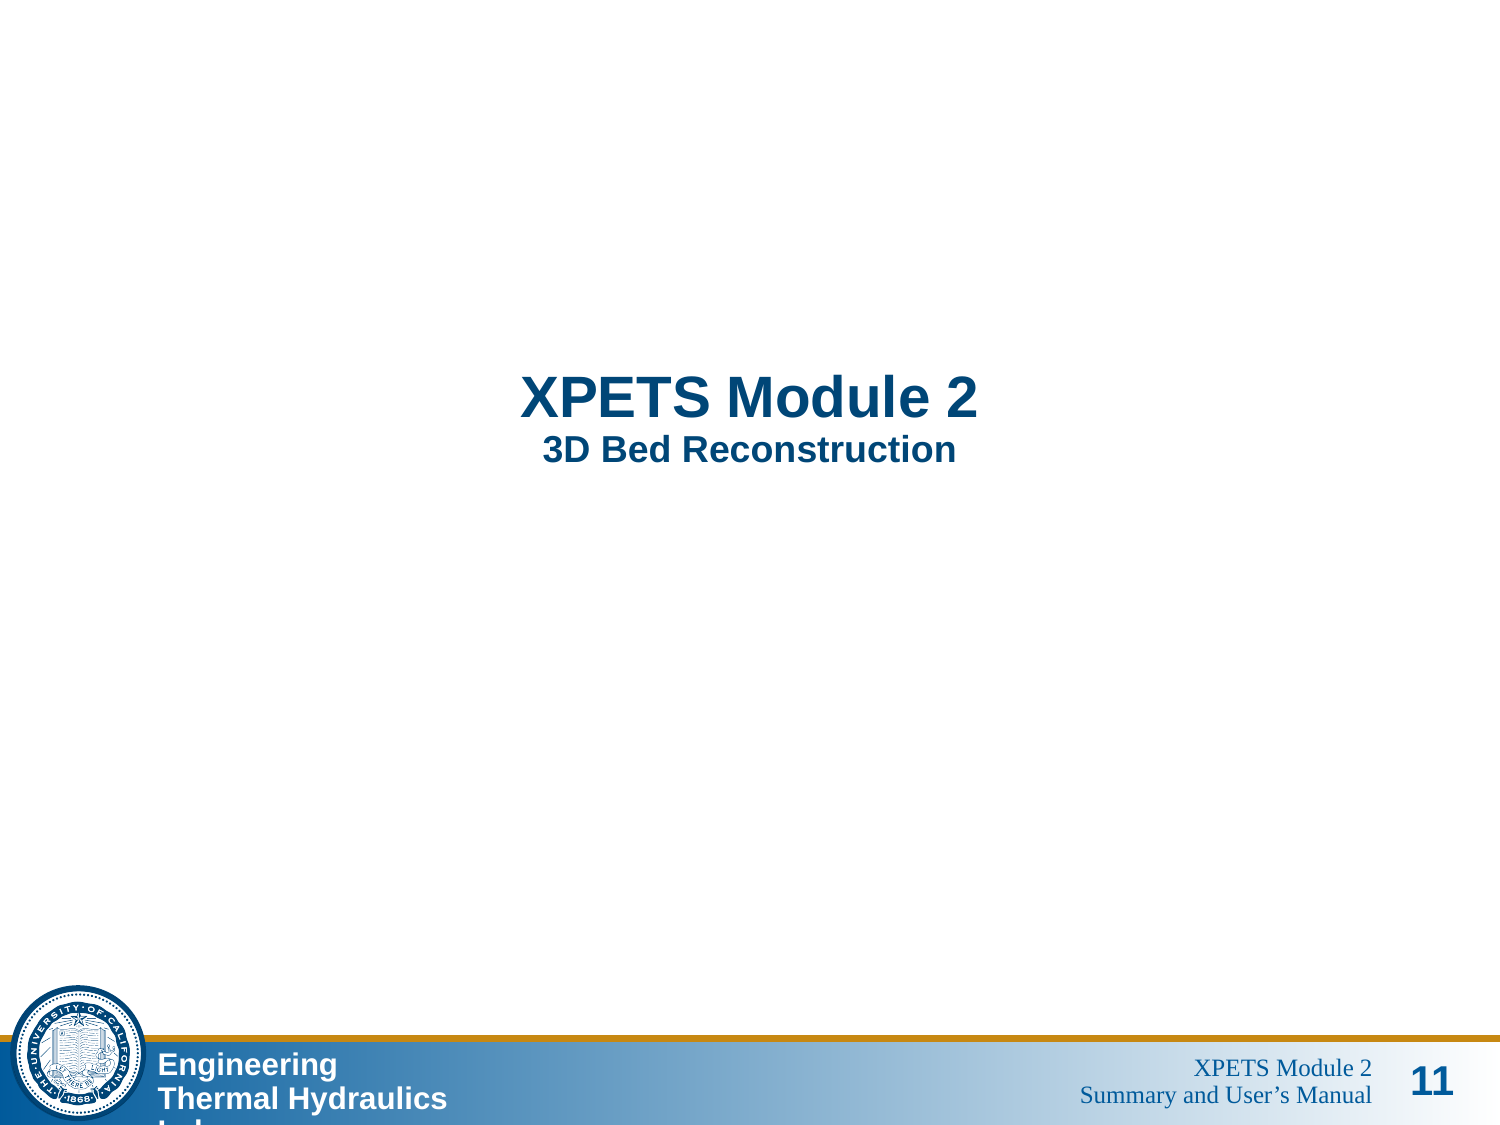

# XPETS Module 2 3D Bed Reconstruction